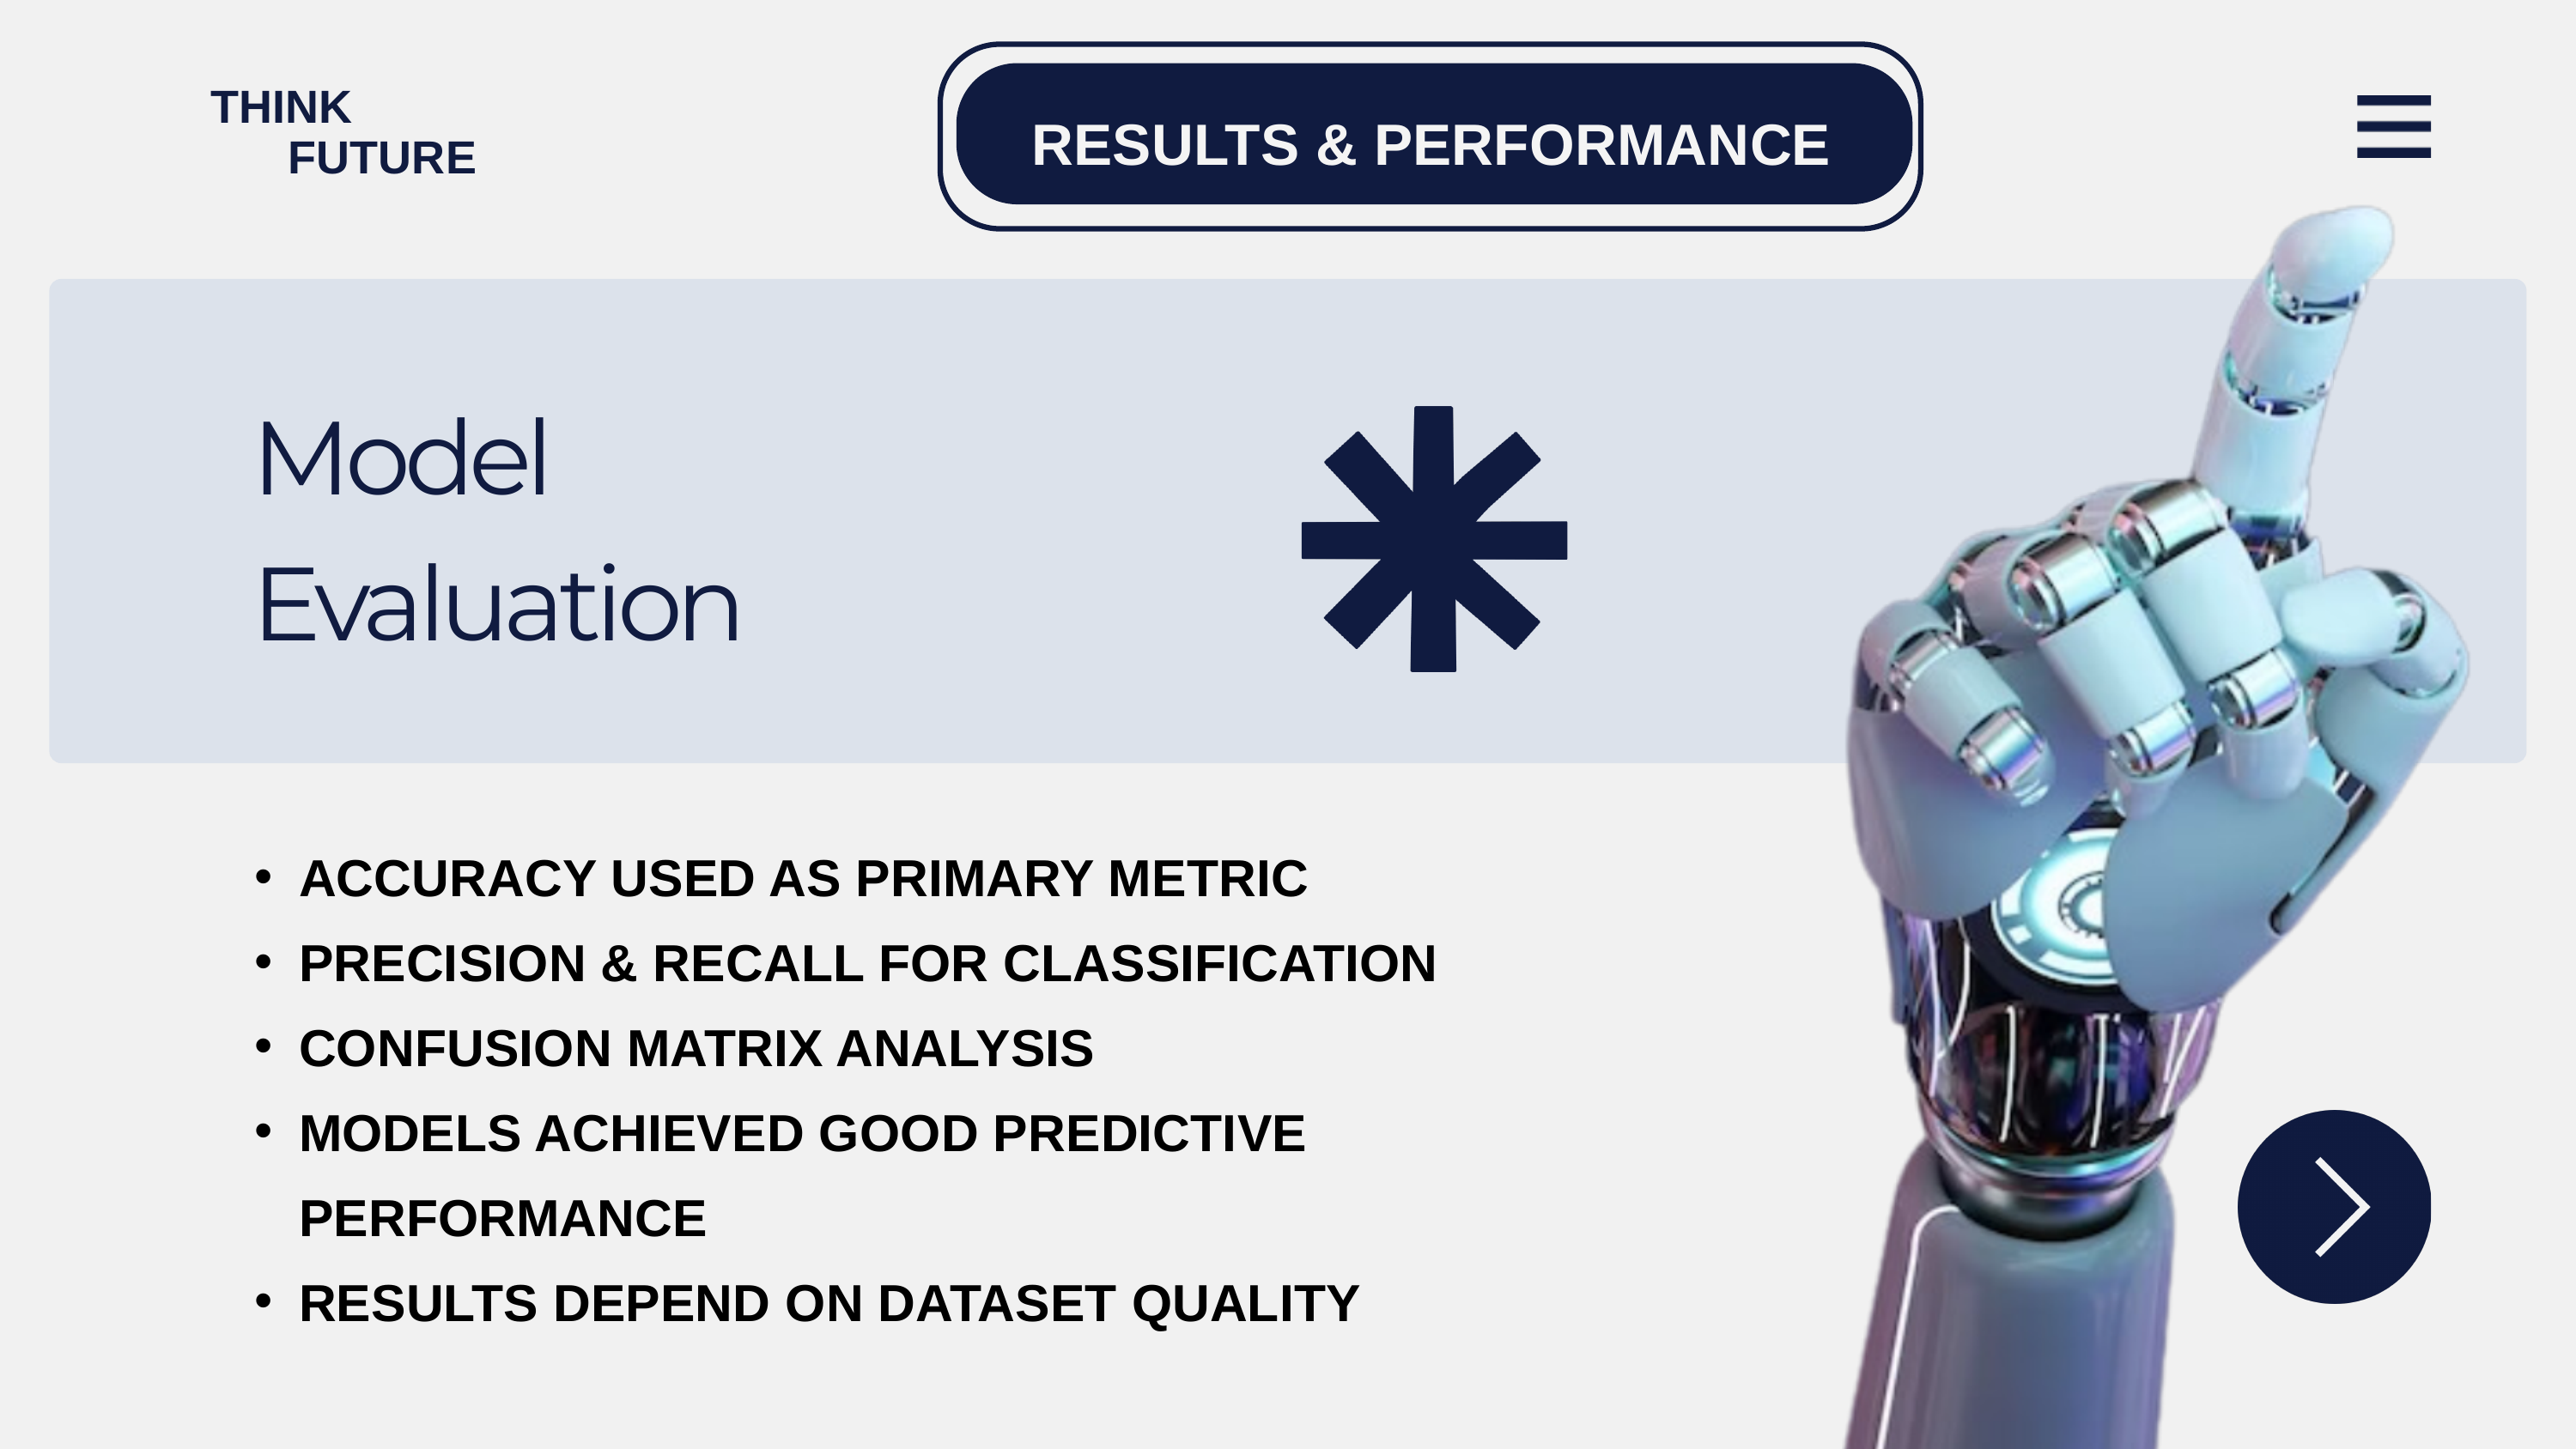

THINK
      FUTURE

RESULTS & PERFORMANCE

Model
Evaluation

ACCURACY USED AS PRIMARY METRIC
PRECISION & RECALL FOR CLASSIFICATION
CONFUSION MATRIX ANALYSIS
MODELS ACHIEVED GOOD PREDICTIVE PERFORMANCE
RESULTS DEPEND ON DATASET QUALITY